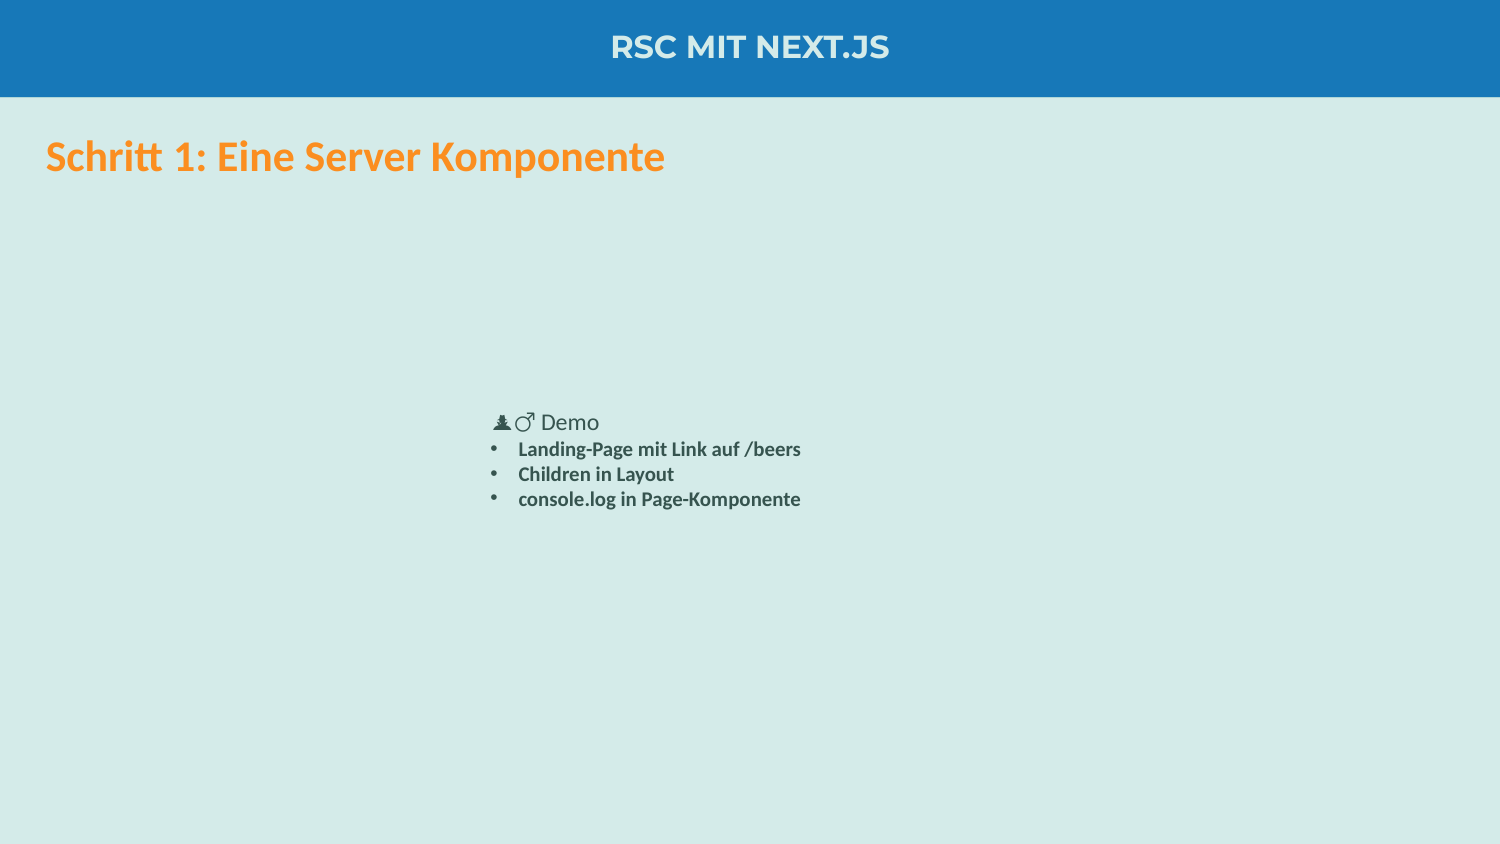

RSC mit Next.js
#
Schritt 1: Eine Server Komponente

🕵️‍♂️ Demo
Landing-Page mit Link auf /beers
Children in Layout
console.log in Page-Komponente